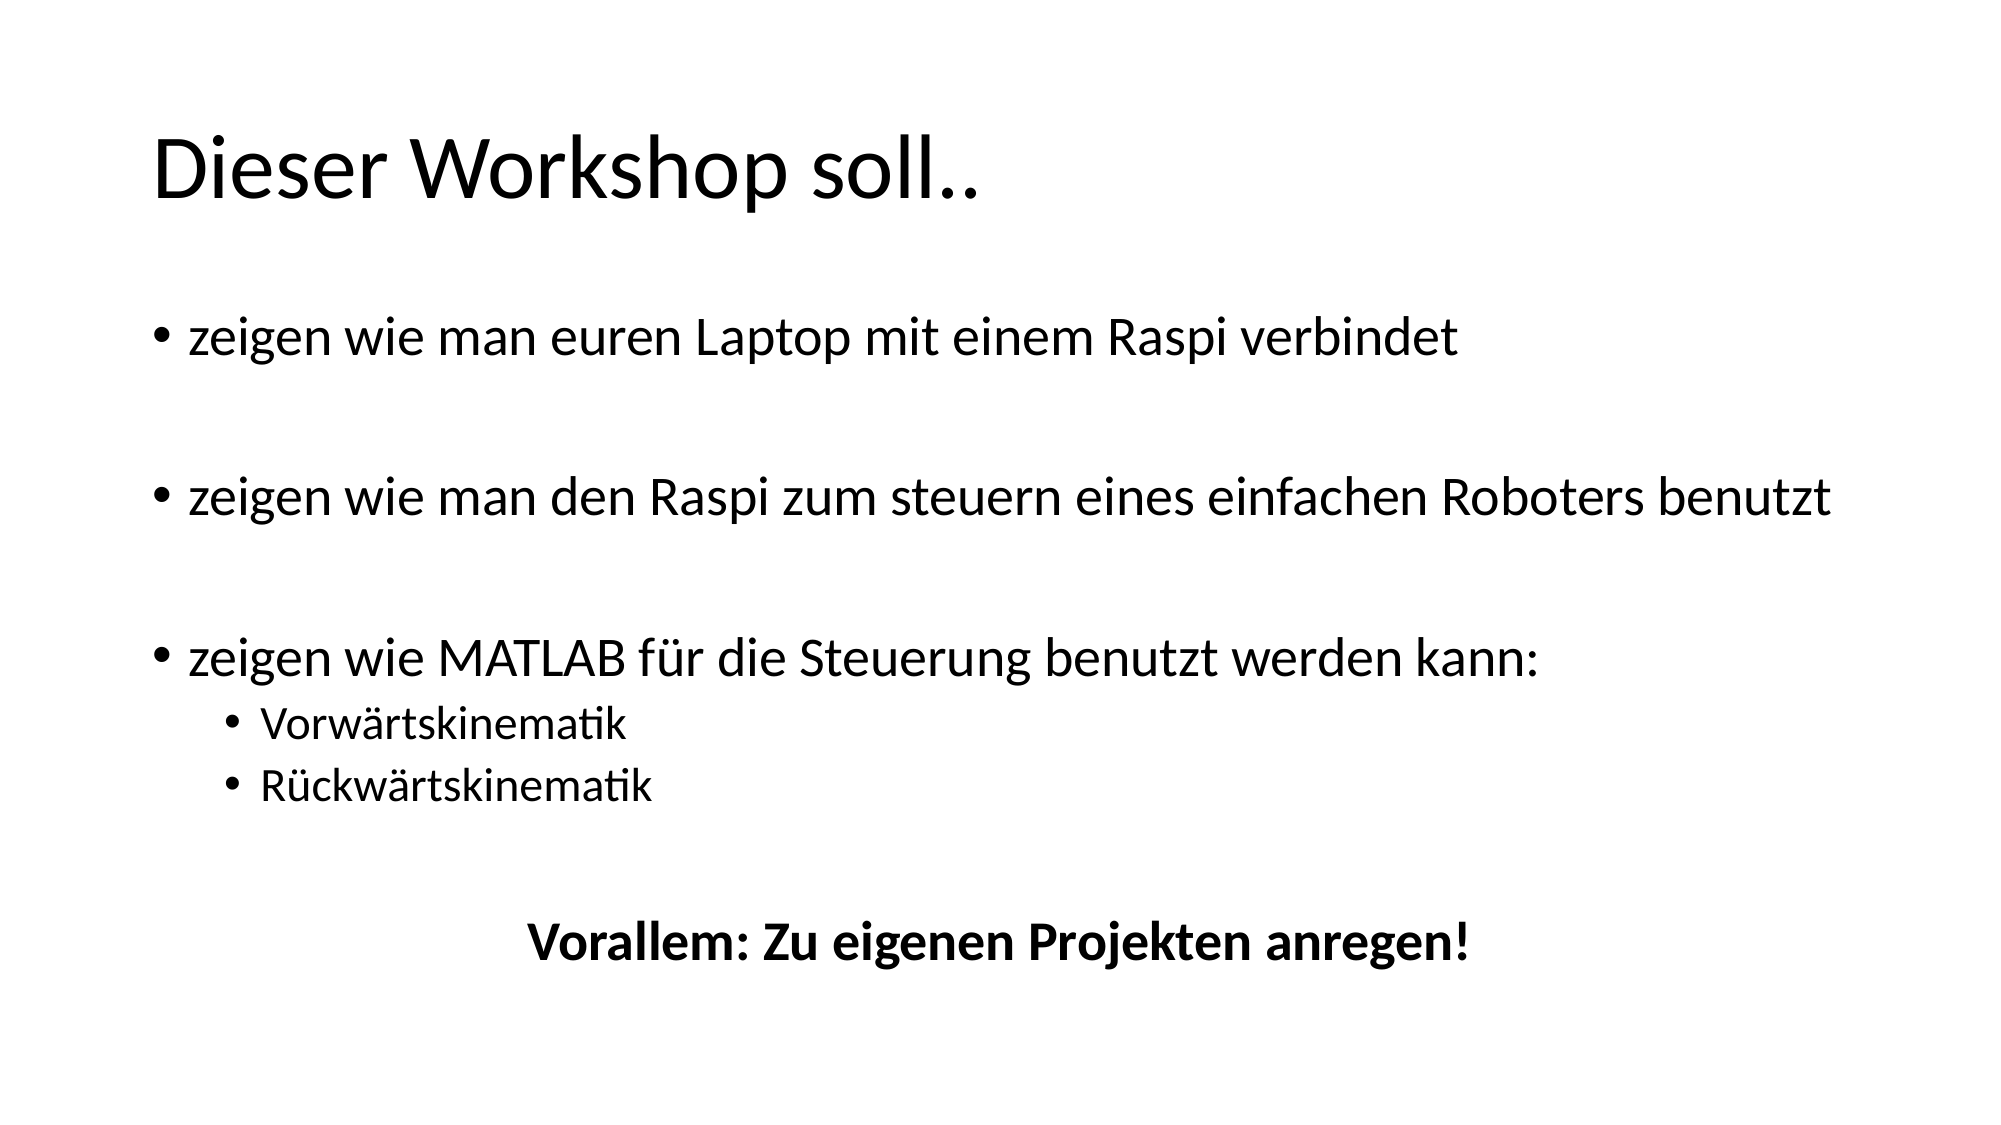

# Dieser Workshop soll..
zeigen wie man euren Laptop mit einem Raspi verbindet

zeigen wie man den Raspi zum steuern eines einfachen Roboters benutzt

zeigen wie MATLAB für die Steuerung benutzt werden kann:
Vorwärtskinematik
Rückwärtskinematik

Vorallem: Zu eigenen Projekten anregen!